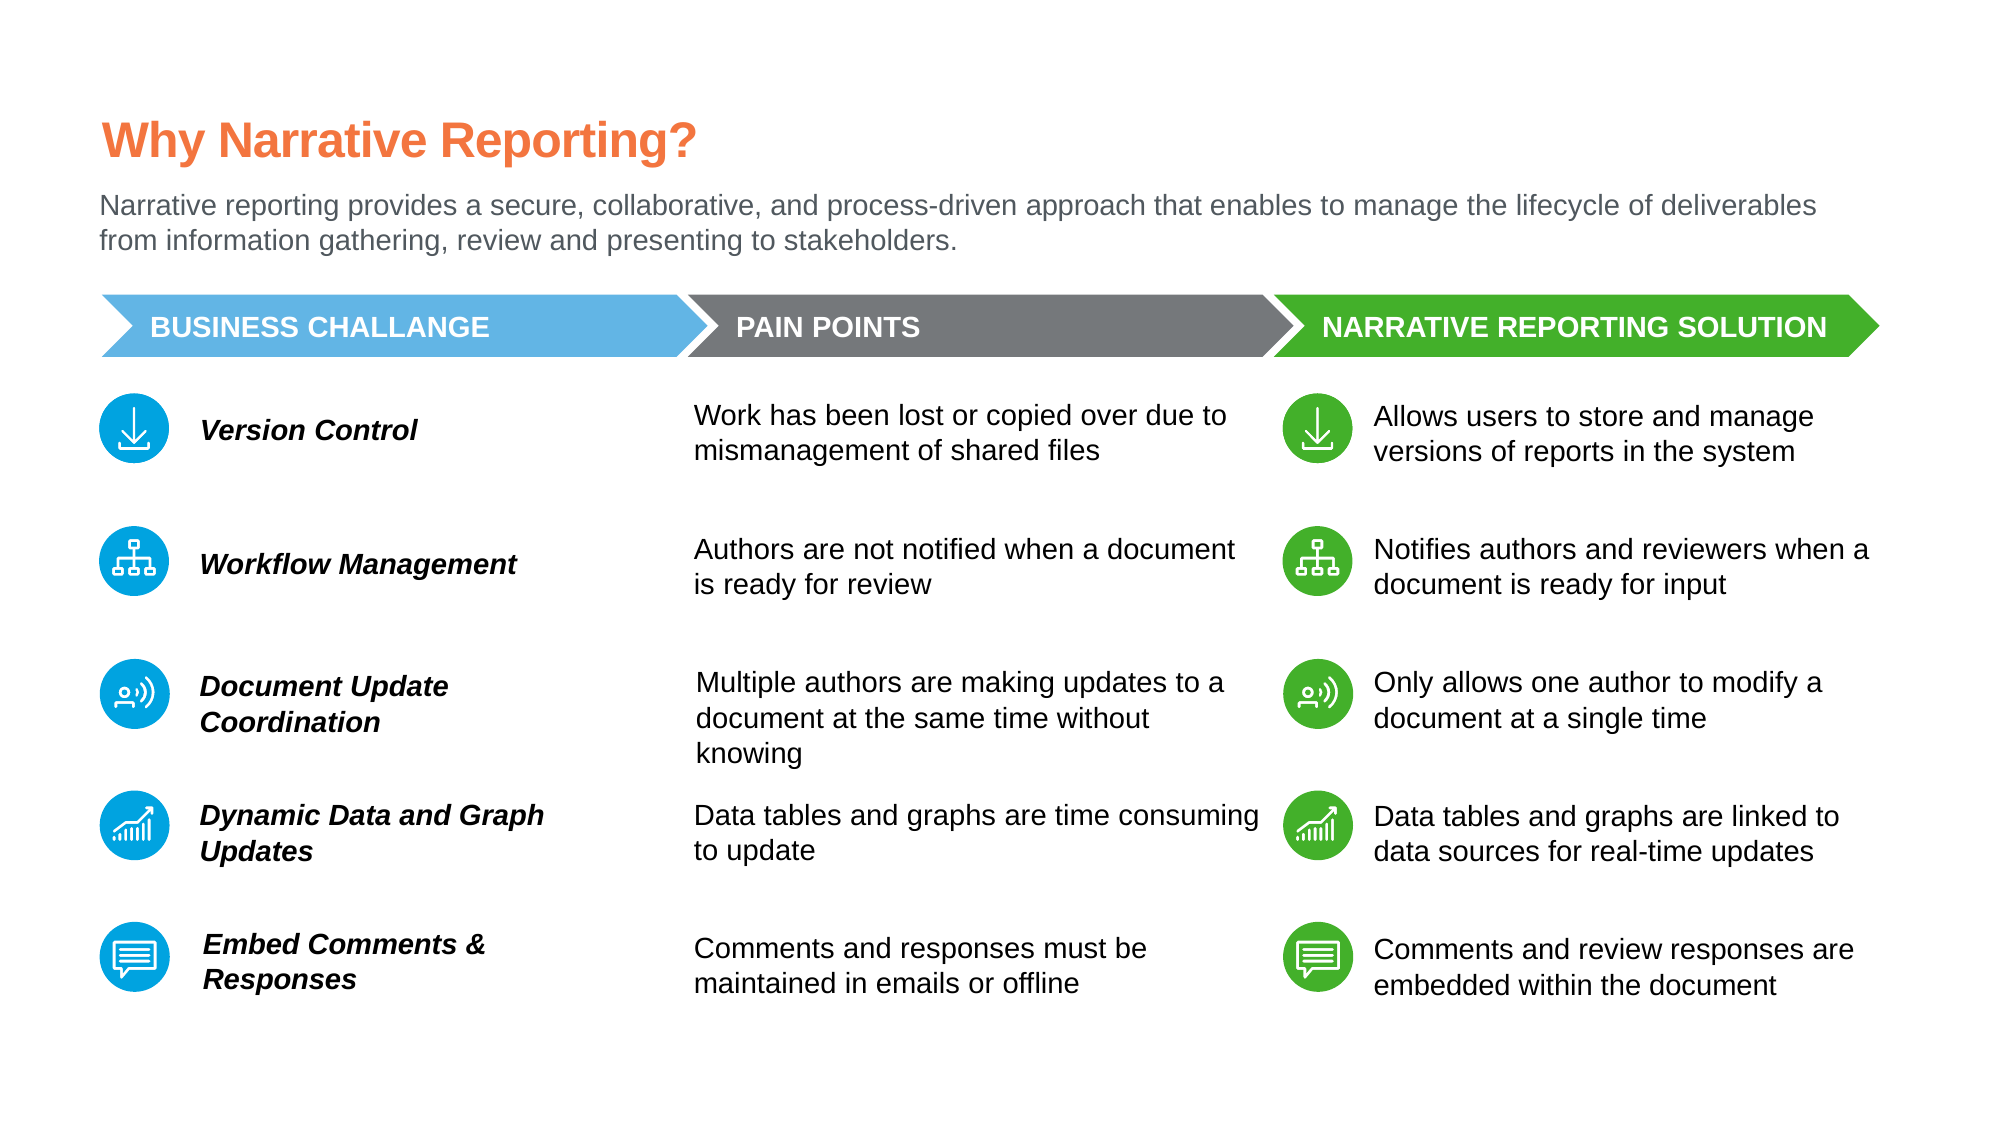

Why Narrative Reporting?
Narrative reporting provides a secure, collaborative, and process-driven approach that enables to manage the lifecycle of deliverables from information gathering, review and presenting to stakeholders.
BUSINESS CHALLANGE
PAIN POINTS
NARRATIVE REPORTING SOLUTION

Allows users to store and manage versions of reports in the system

Work has been lost or copied over due to mismanagement of shared files
Version Control

Notifies authors and reviewers when a document is ready for input

Authors are not notified when a document is ready for review
Workflow Management

Only allows one author to modify a document at a single time

Multiple authors are making updates to a document at the same time without knowing
Document Update Coordination

Data tables and graphs are linked to data sources for real-time updates

Dynamic Data and Graph Updates
Data tables and graphs are time consuming to update

Comments and review responses are embedded within the document

Embed Comments & Responses
Comments and responses must be maintained in emails or offline